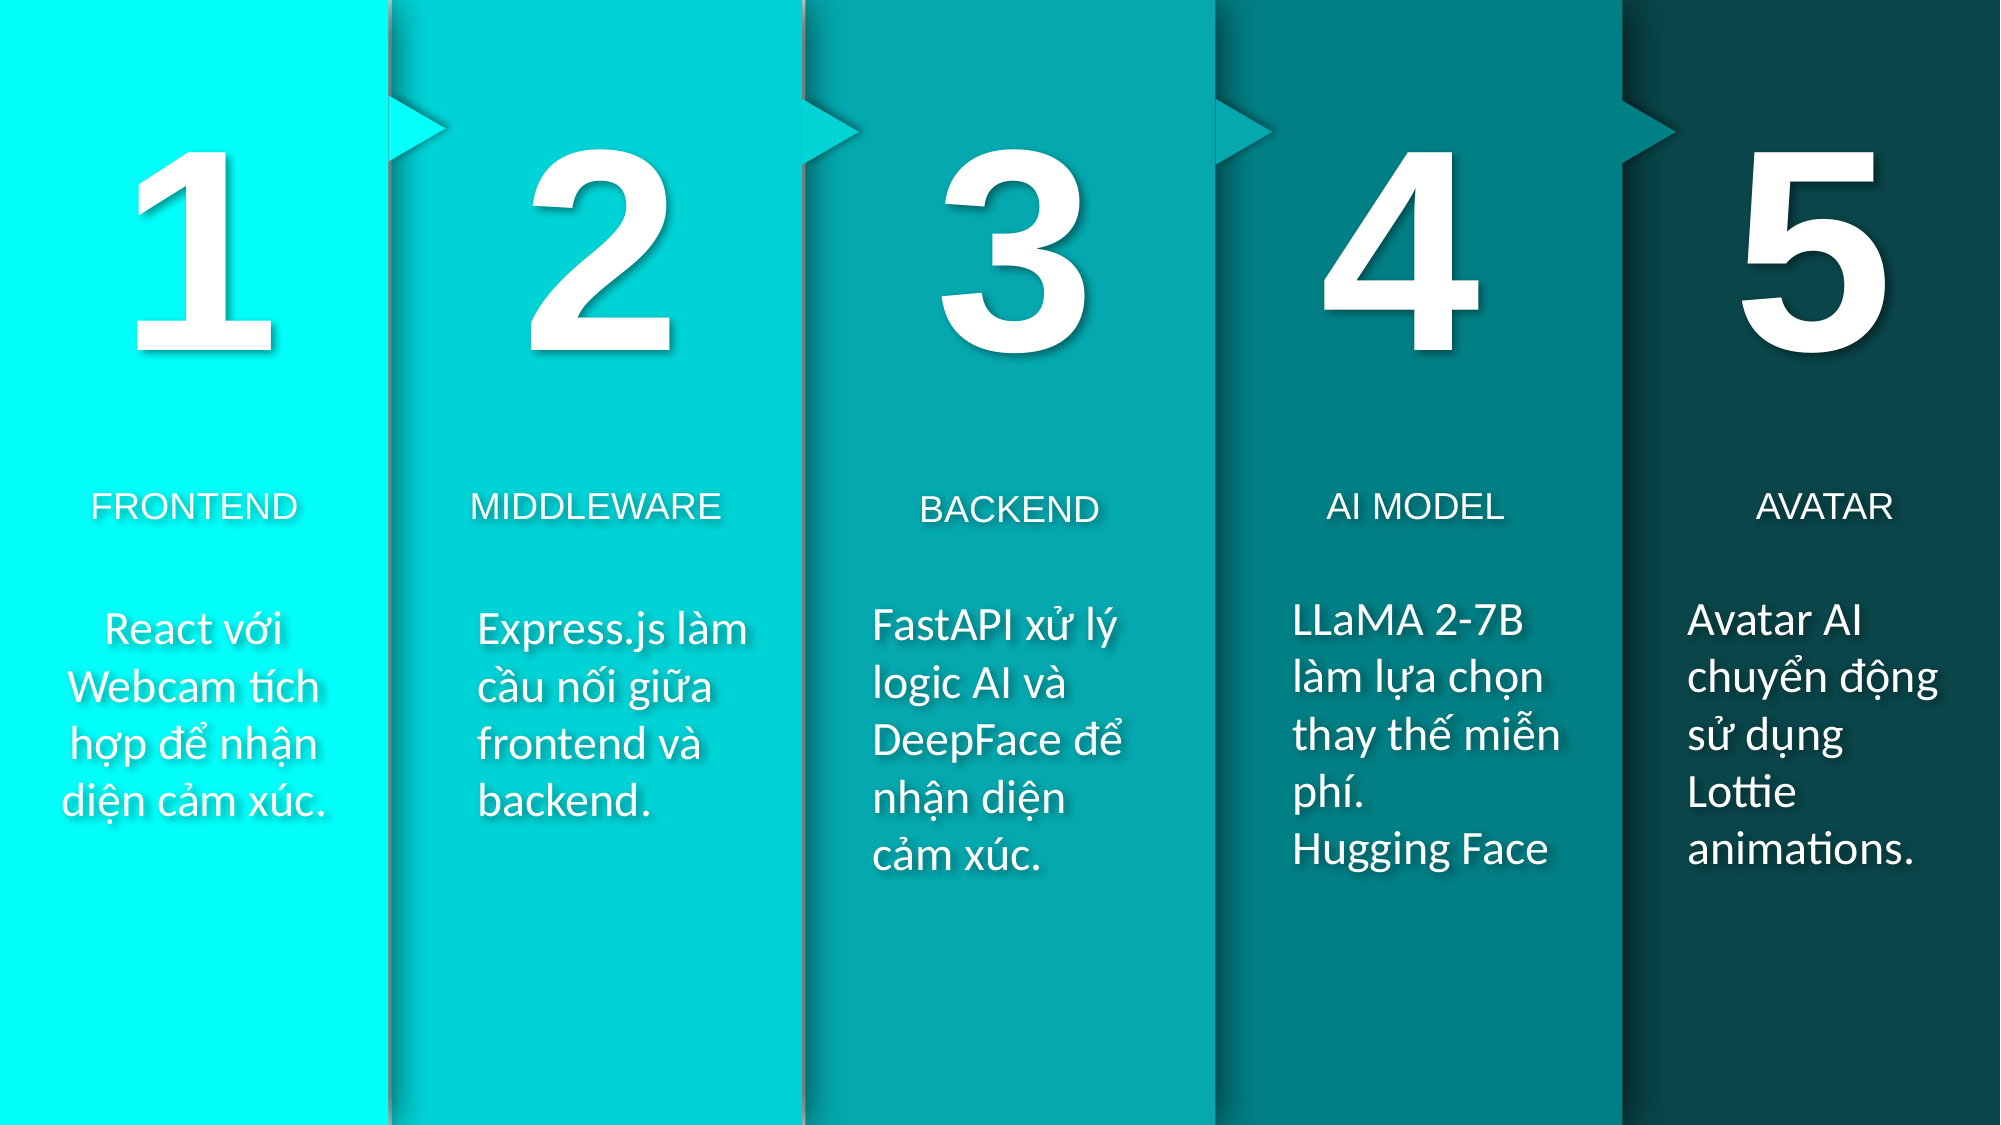

1
2
3
4
5

FRONTEND
MIDDLEWARE
AI MODEL
AVATAR
BACKEND
LLaMA 2-7B làm lựa chọn thay thế miễn phí.
Hugging Face
Avatar AI chuyển động sử dụng Lottie animations.
FastAPI xử lý logic AI và DeepFace để nhận diện cảm xúc.
React với Webcam tích hợp để nhận diện cảm xúc.

Express.js làm cầu nối giữa frontend và backend.